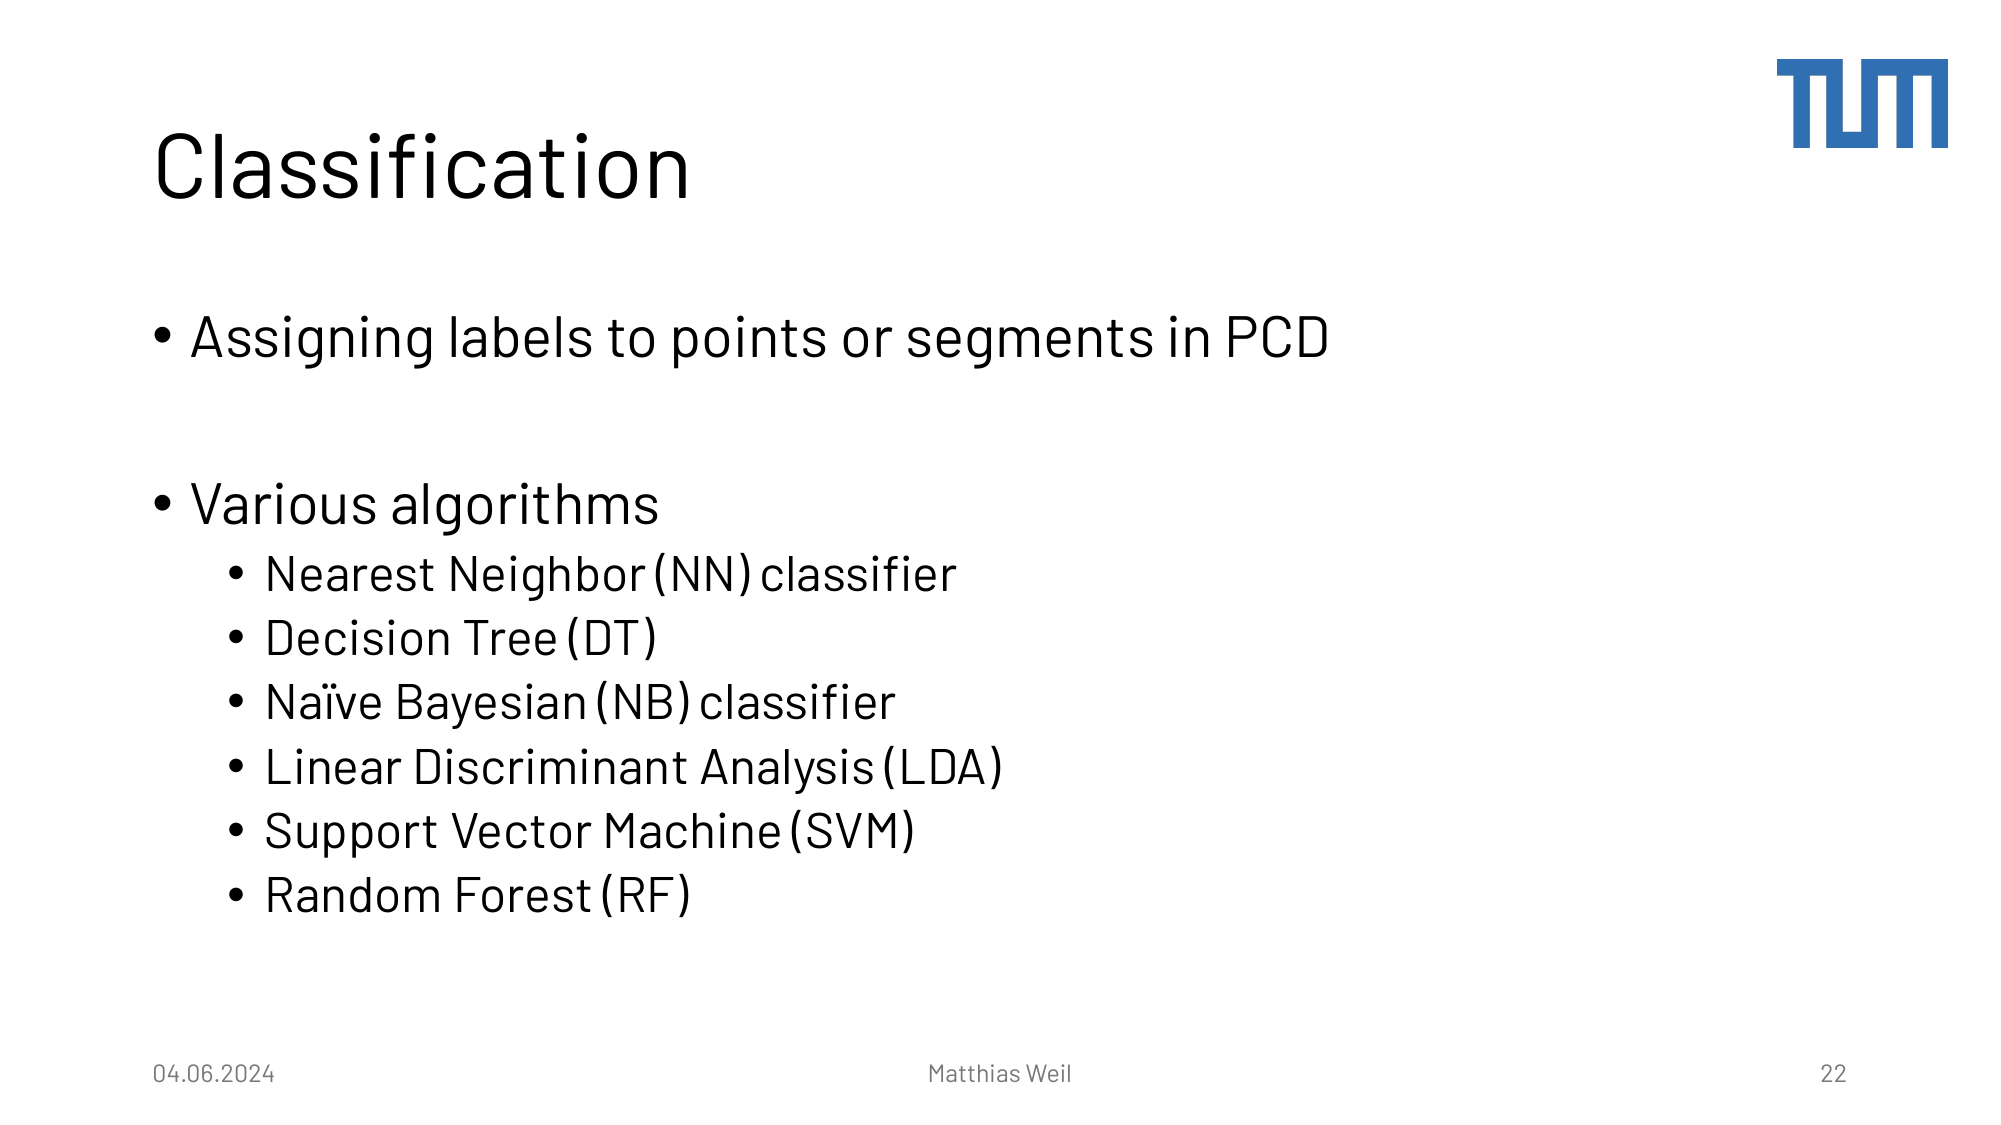

# Classification
Assigning labels to points or segments in PCD

Various algorithms
Nearest Neighbor (NN) classifier
Decision Tree (DT)
Naïve Bayesian (NB) classifier
Linear Discriminant Analysis (LDA)
Support Vector Machine (SVM)
Random Forest (RF)

04.06.2024
Matthias Weil
22